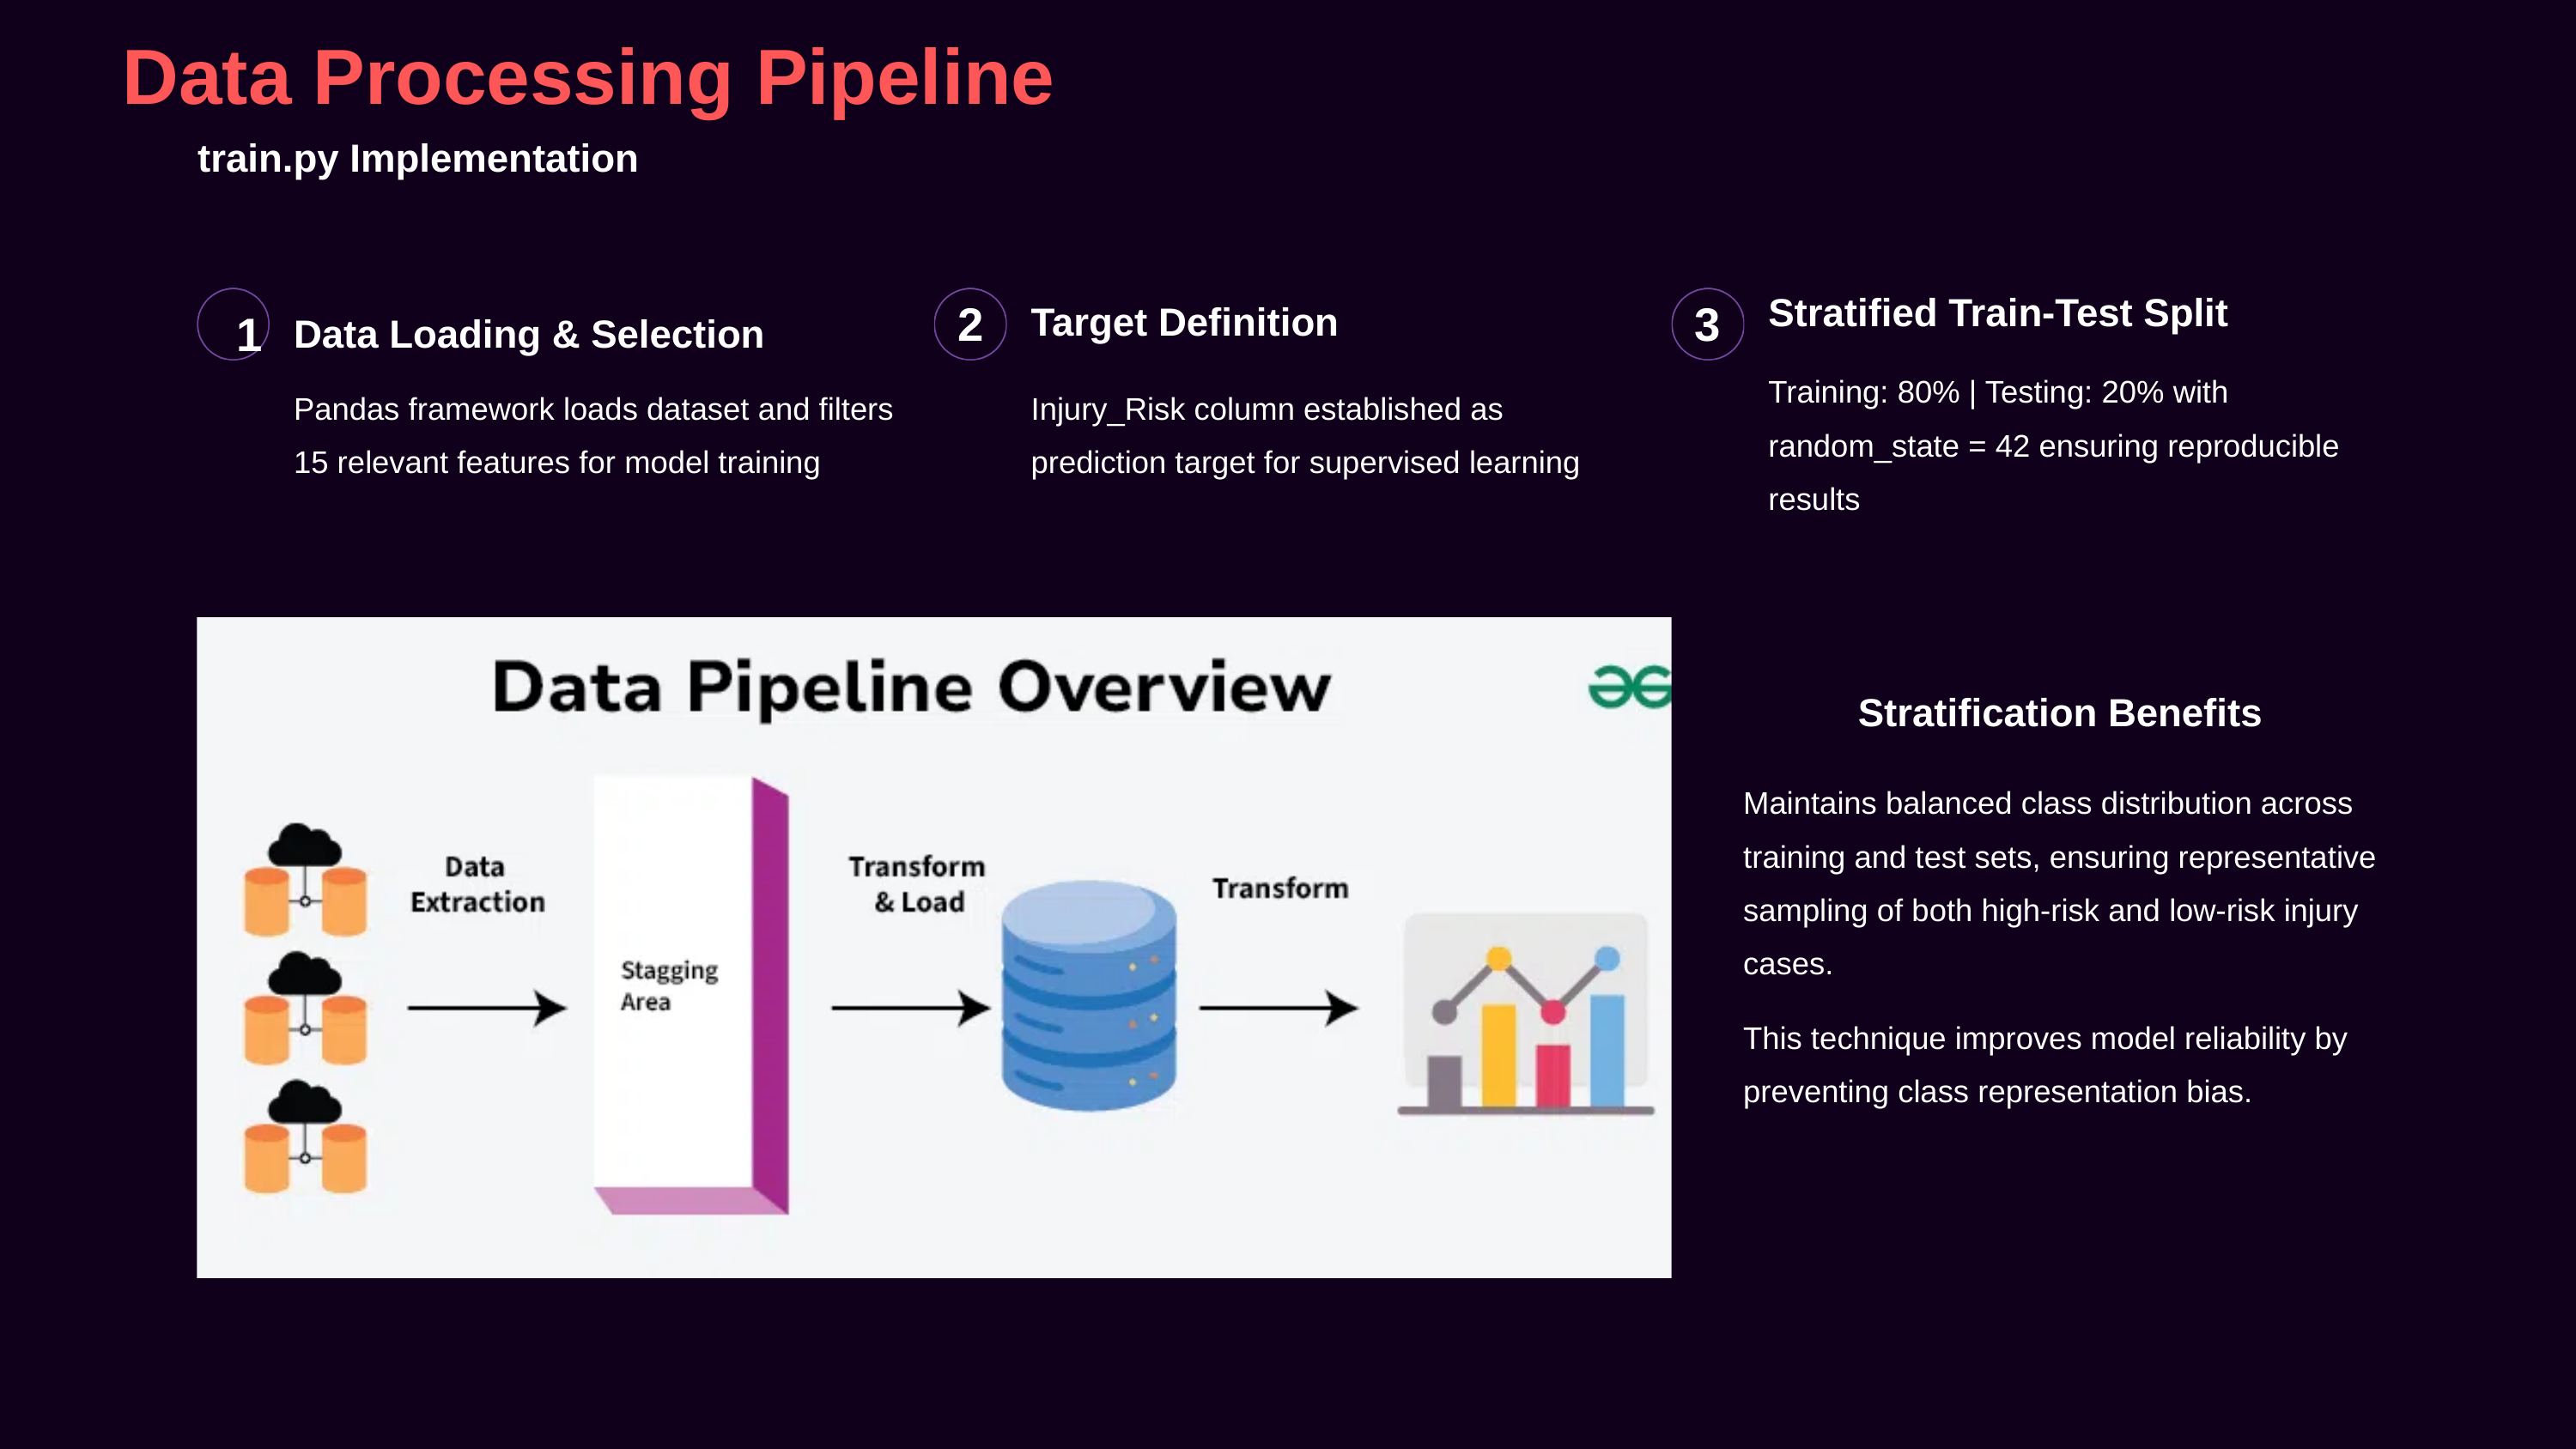

Data Processing Pipeline
train.py Implementation
Stratified Train-Test Split
Target Definition

2
3
Data Loading & Selection
1
Training: 80% | Testing: 20% with random_state = 42 ensuring reproducible results
Pandas framework loads dataset and filters 15 relevant features for model training
Injury_Risk column established as prediction target for supervised learning

Stratification Benefits
Maintains balanced class distribution across training and test sets, ensuring representative sampling of both high-risk and low-risk injury cases.
This technique improves model reliability by preventing class representation bias.